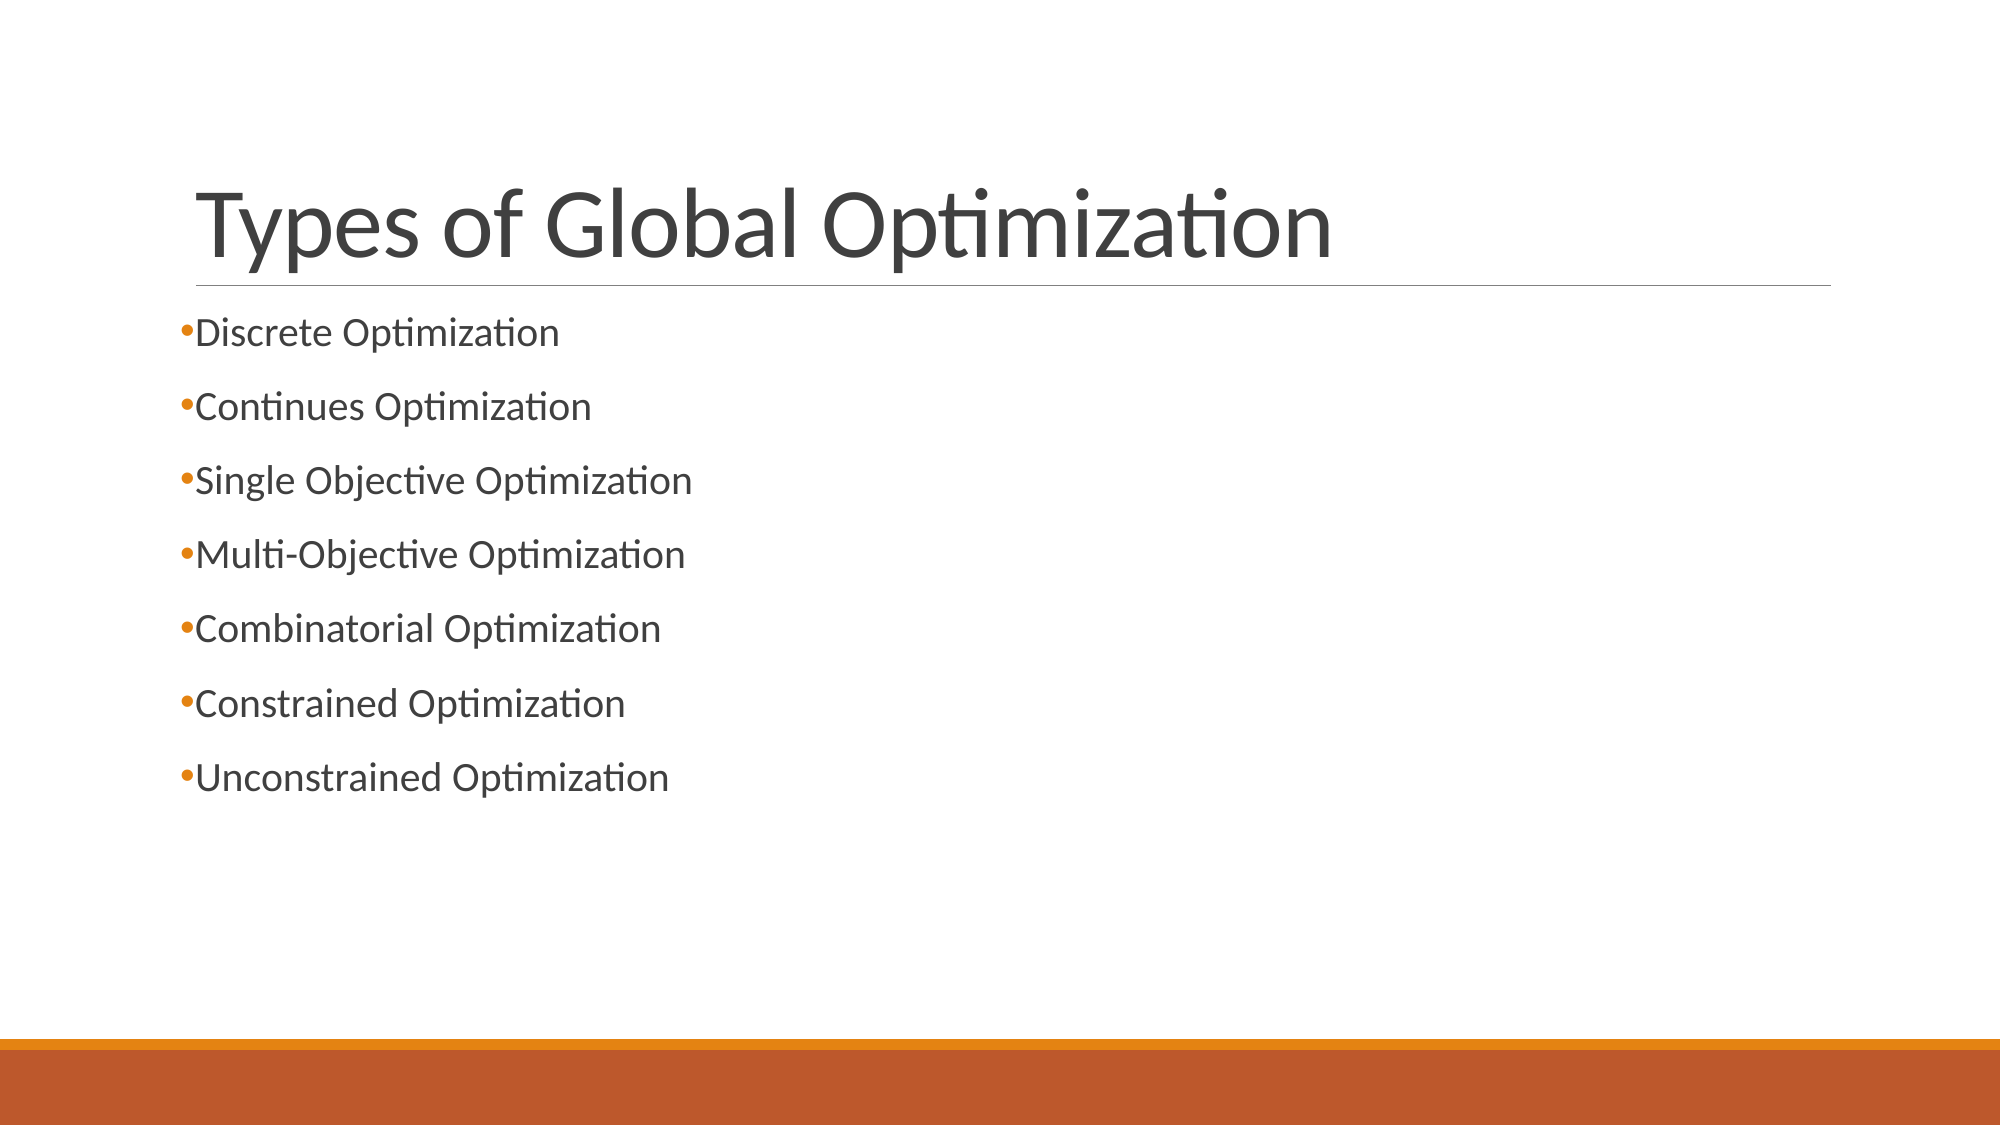

# Types of Global Optimization
Discrete Optimization
Continues Optimization
Single Objective Optimization
Multi-Objective Optimization
Combinatorial Optimization
Constrained Optimization
Unconstrained Optimization